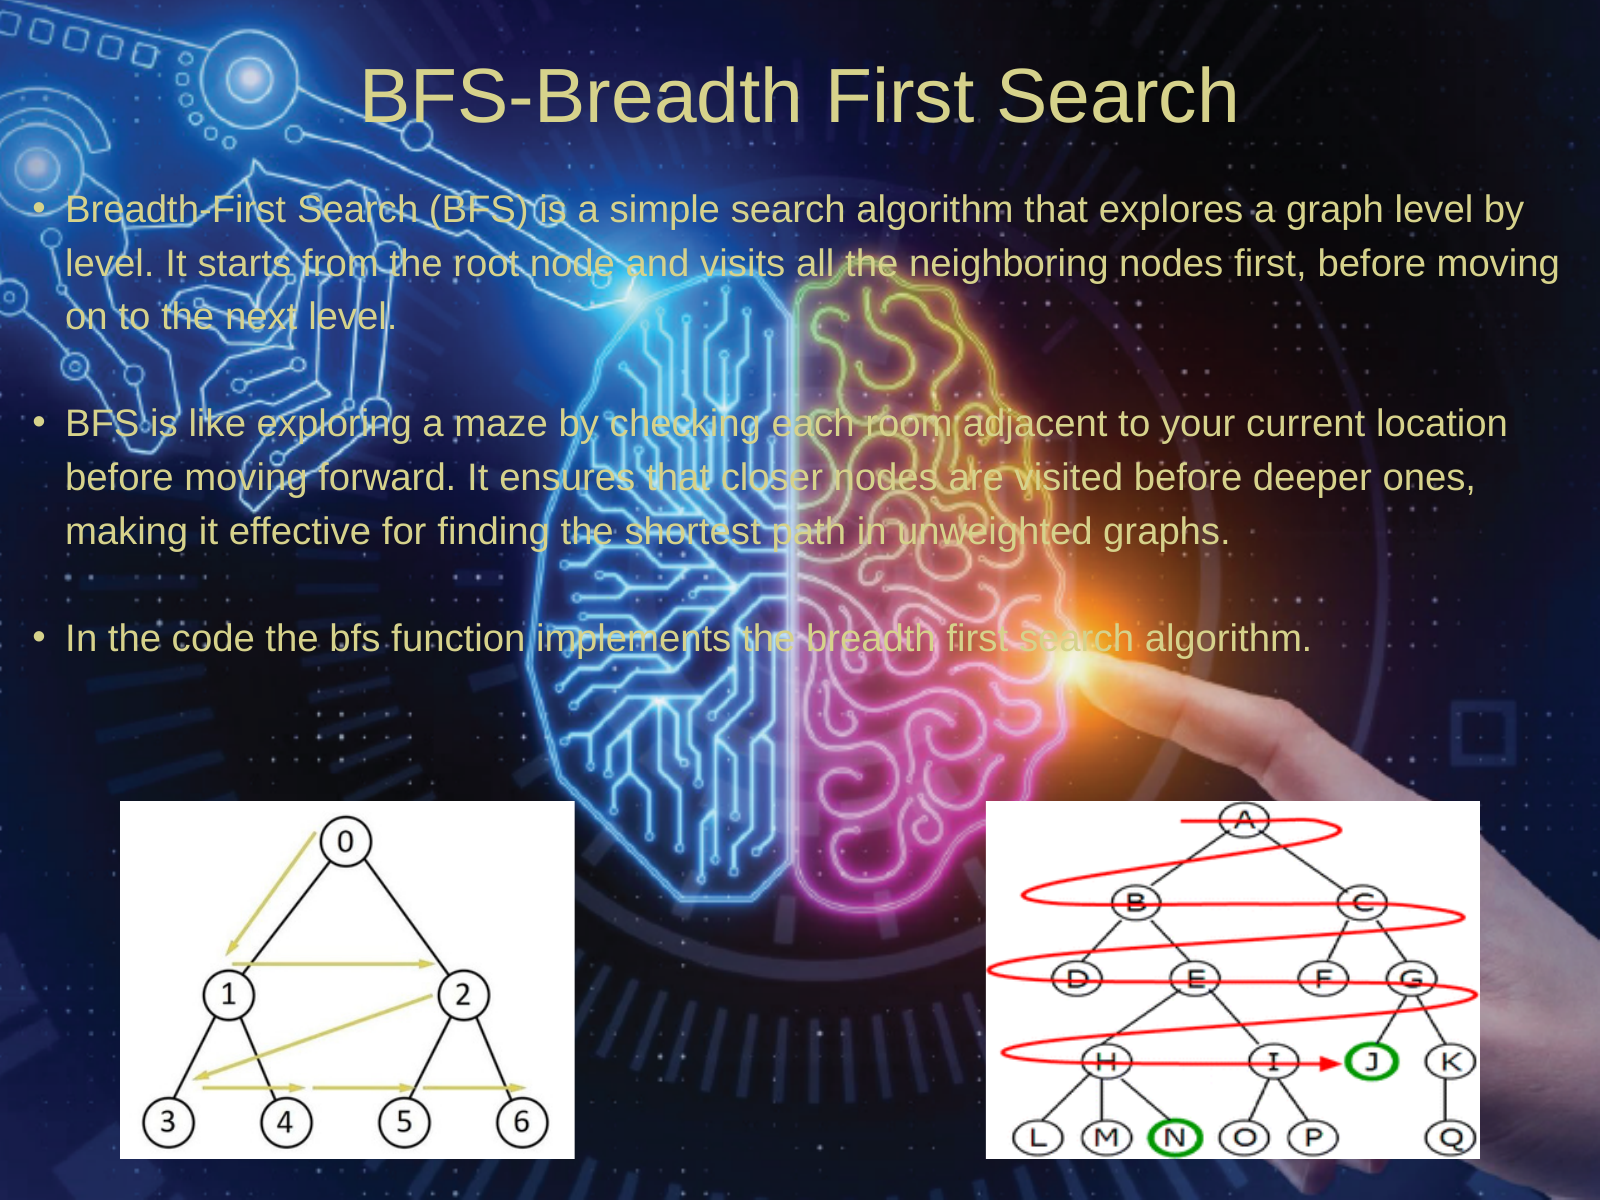

BFS-Breadth First Search
Breadth-First Search (BFS) is a simple search algorithm that explores a graph level by level. It starts from the root node and visits all the neighboring nodes first, before moving on to the next level.

BFS is like exploring a maze by checking each room adjacent to your current location before moving forward. It ensures that closer nodes are visited before deeper ones, making it effective for finding the shortest path in unweighted graphs.

In the code the bfs function implements the breadth first search algorithm.